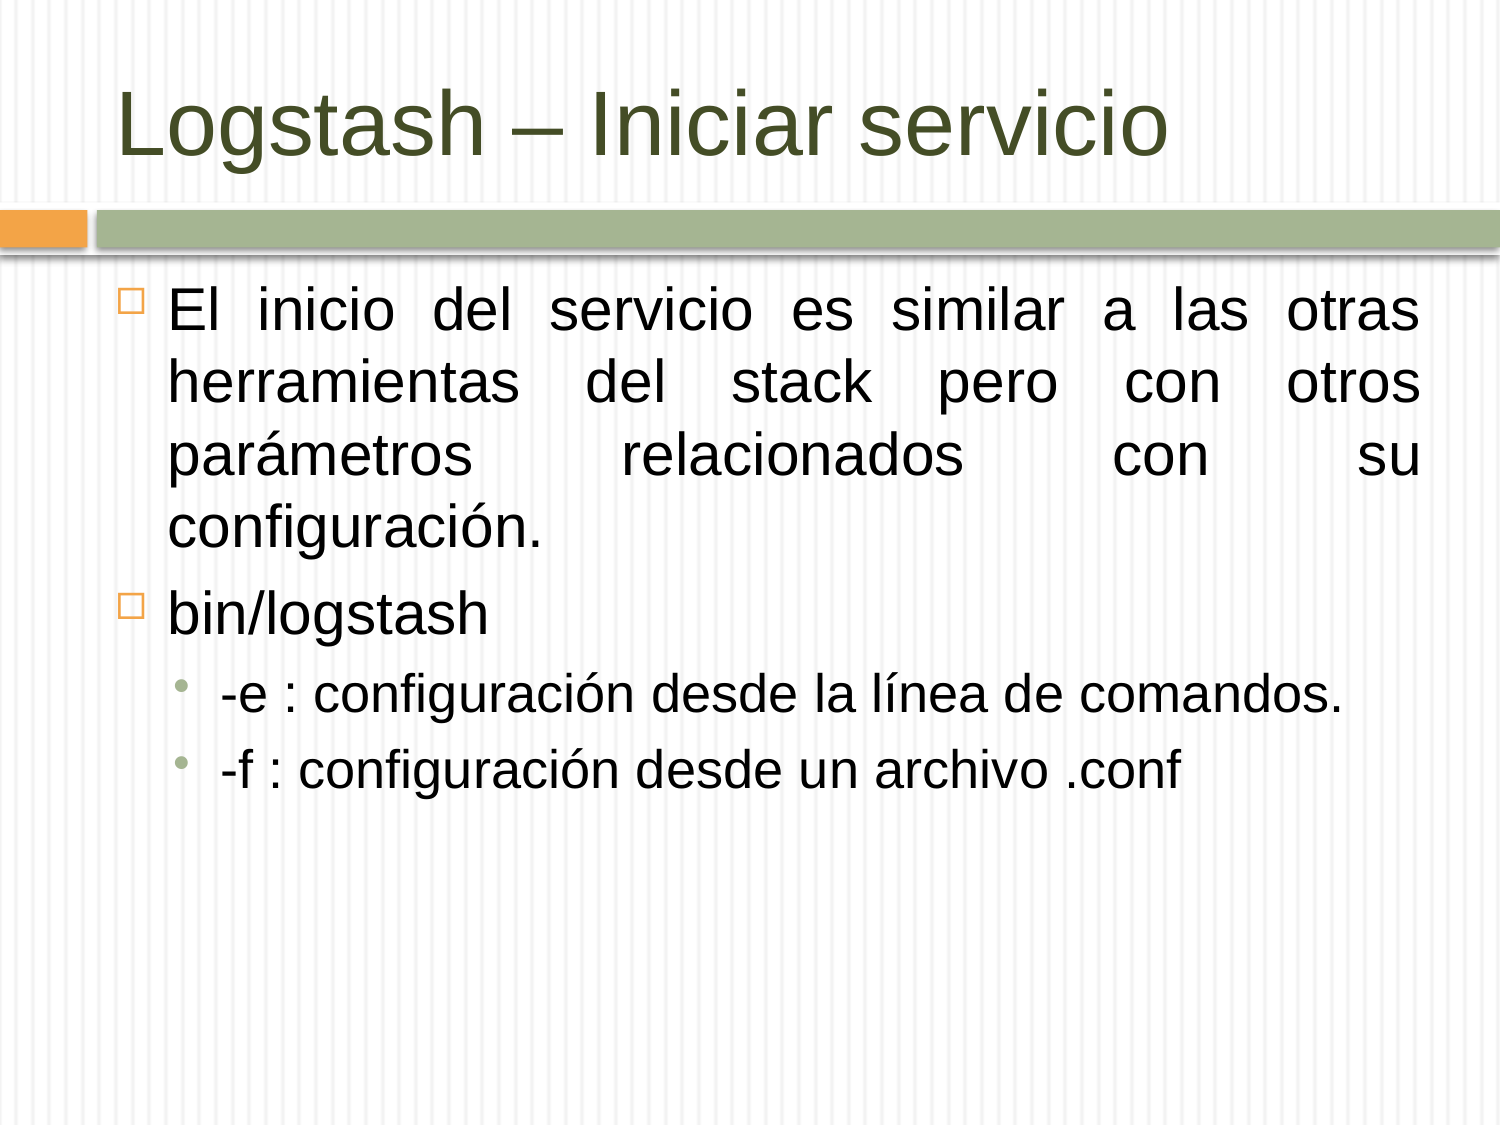

# Logstash – Iniciar servicio
El inicio del servicio es similar a las otras herramientas del stack pero con otros parámetros relacionados con su configuración.
bin/logstash
-e : configuración desde la línea de comandos.
-f : configuración desde un archivo .conf